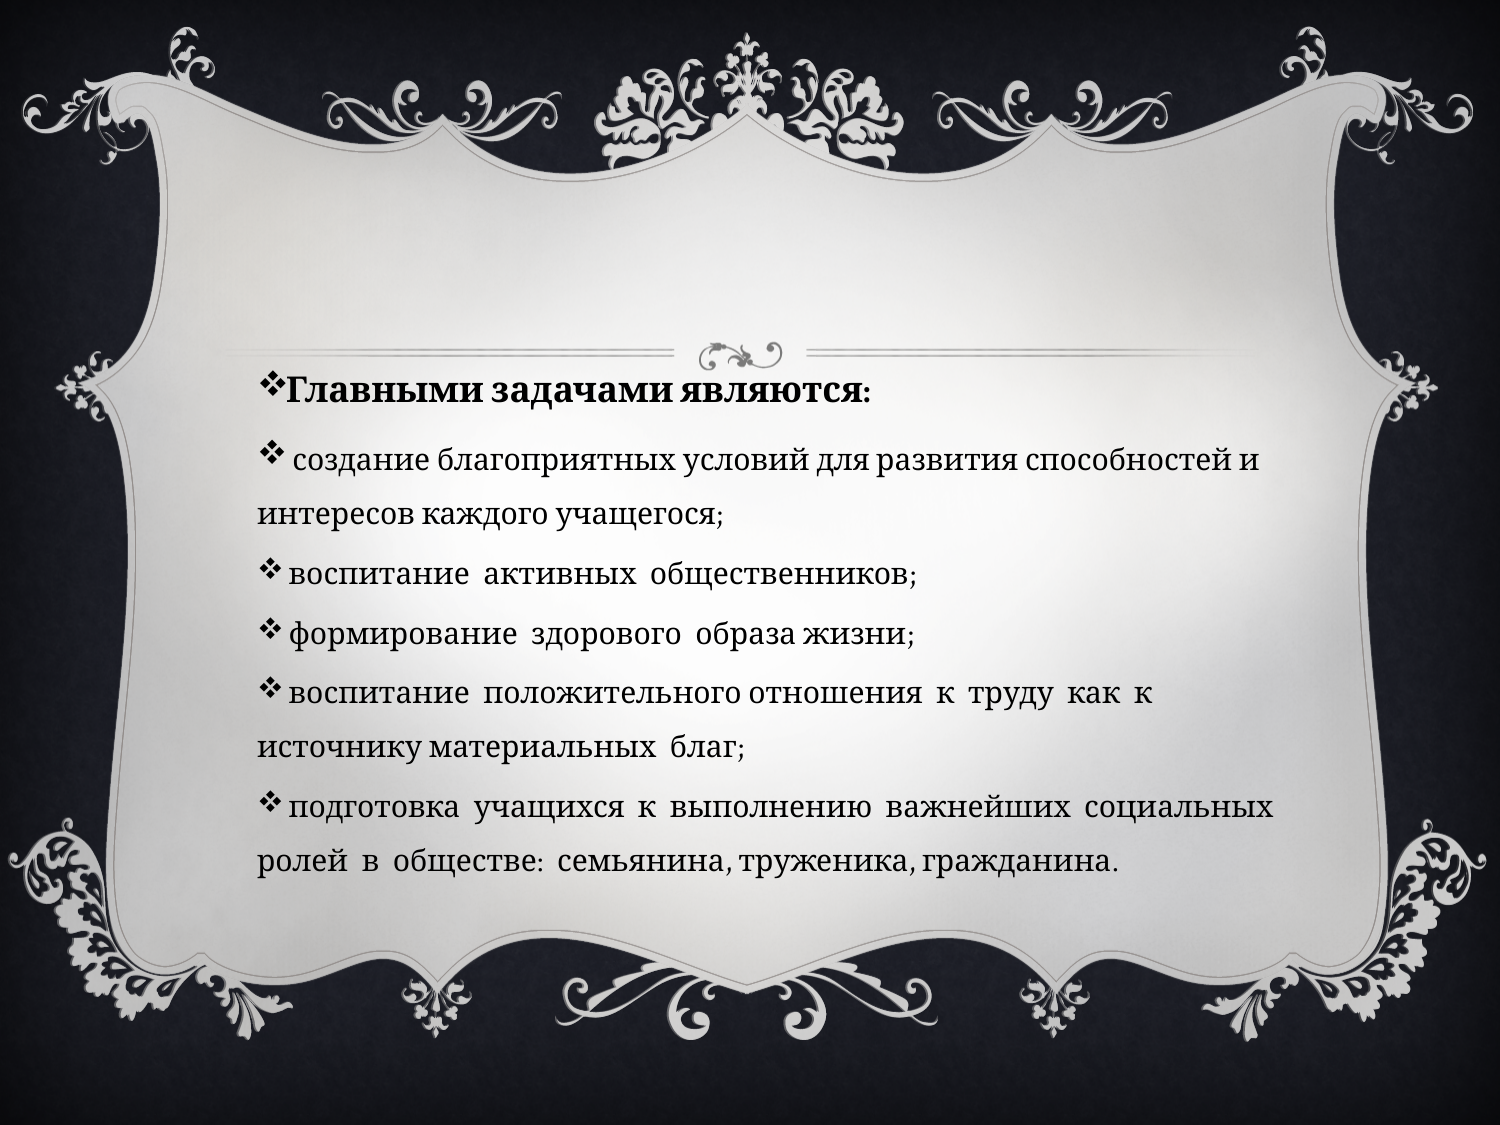

Главными задачами являются:
 создание благоприятных условий для развития способностей и интересов каждого учащегося;
 воспитание  активных  общественников;
 формирование  здорового  образа жизни;
 воспитание  положительного отношения  к  труду  как  к  источнику материальных  благ;
 подготовка  учащихся  к  выполнению  важнейших  социальных ролей  в  обществе:  семьянина, труженика, гражданина.